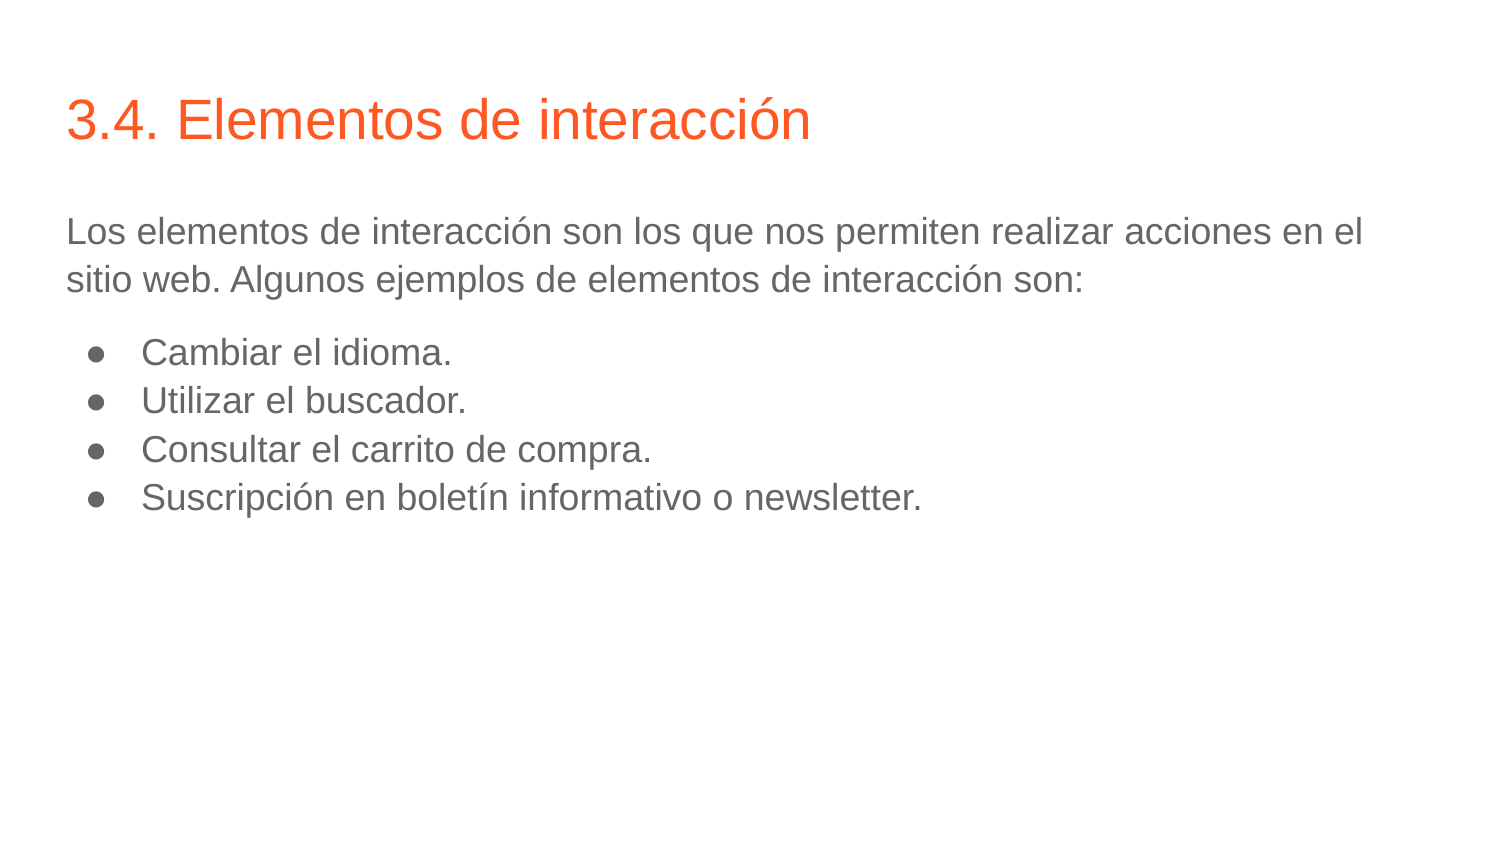

# 3.4. Elementos de interacción

Los elementos de interacción son los que nos permiten realizar acciones en el sitio web. Algunos ejemplos de elementos de interacción son:
Cambiar el idioma.
Utilizar el buscador.
Consultar el carrito de compra.
Suscripción en boletín informativo o newsletter.